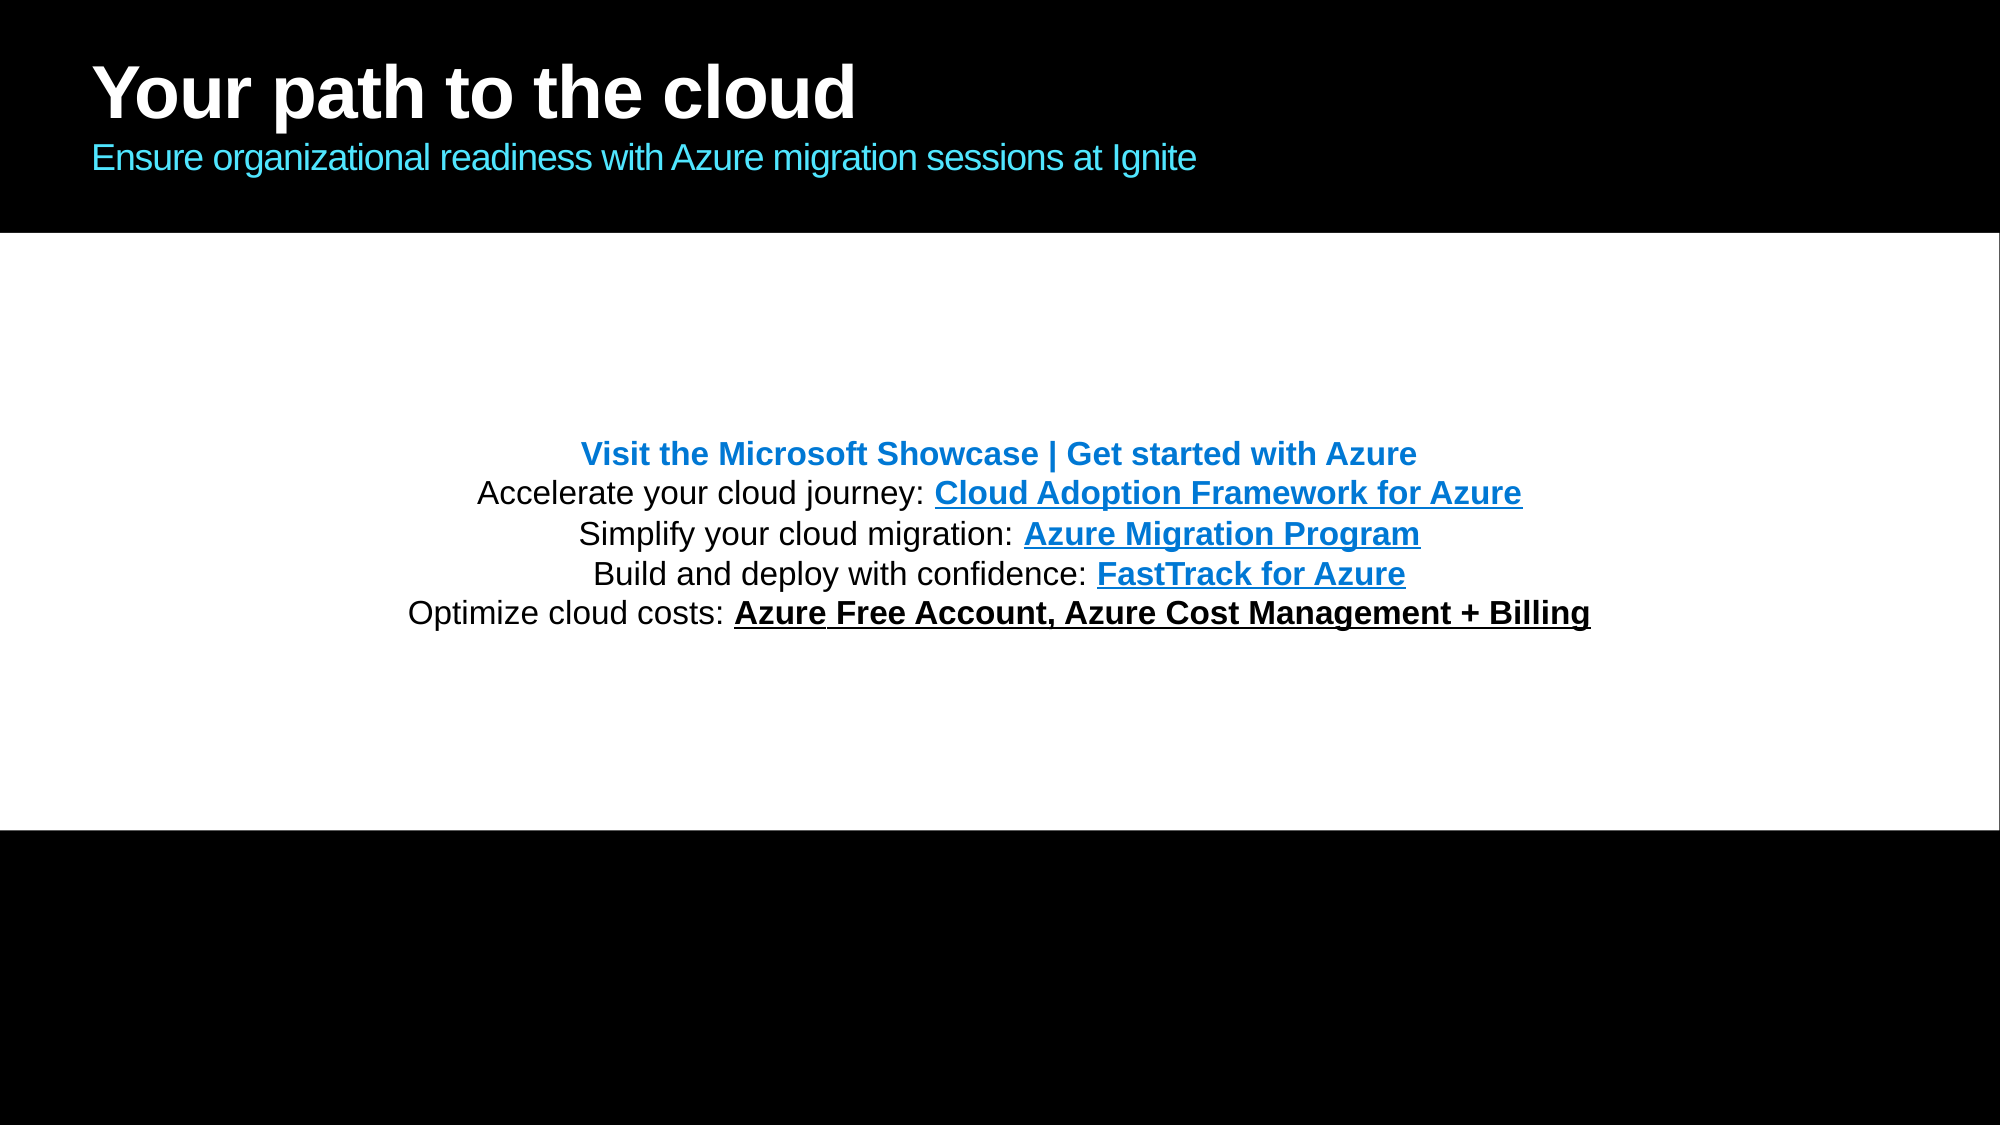

# Your path to the cloud Ensure organizational readiness with Azure migration sessions at Ignite
Visit the Microsoft Showcase | Get started with Azure
Accelerate your cloud journey: Cloud Adoption Framework for Azure
Simplify your cloud migration: Azure Migration Program
Build and deploy with confidence: FastTrack for Azure
Optimize cloud costs: Azure Free Account, Azure Cost Management + Billing